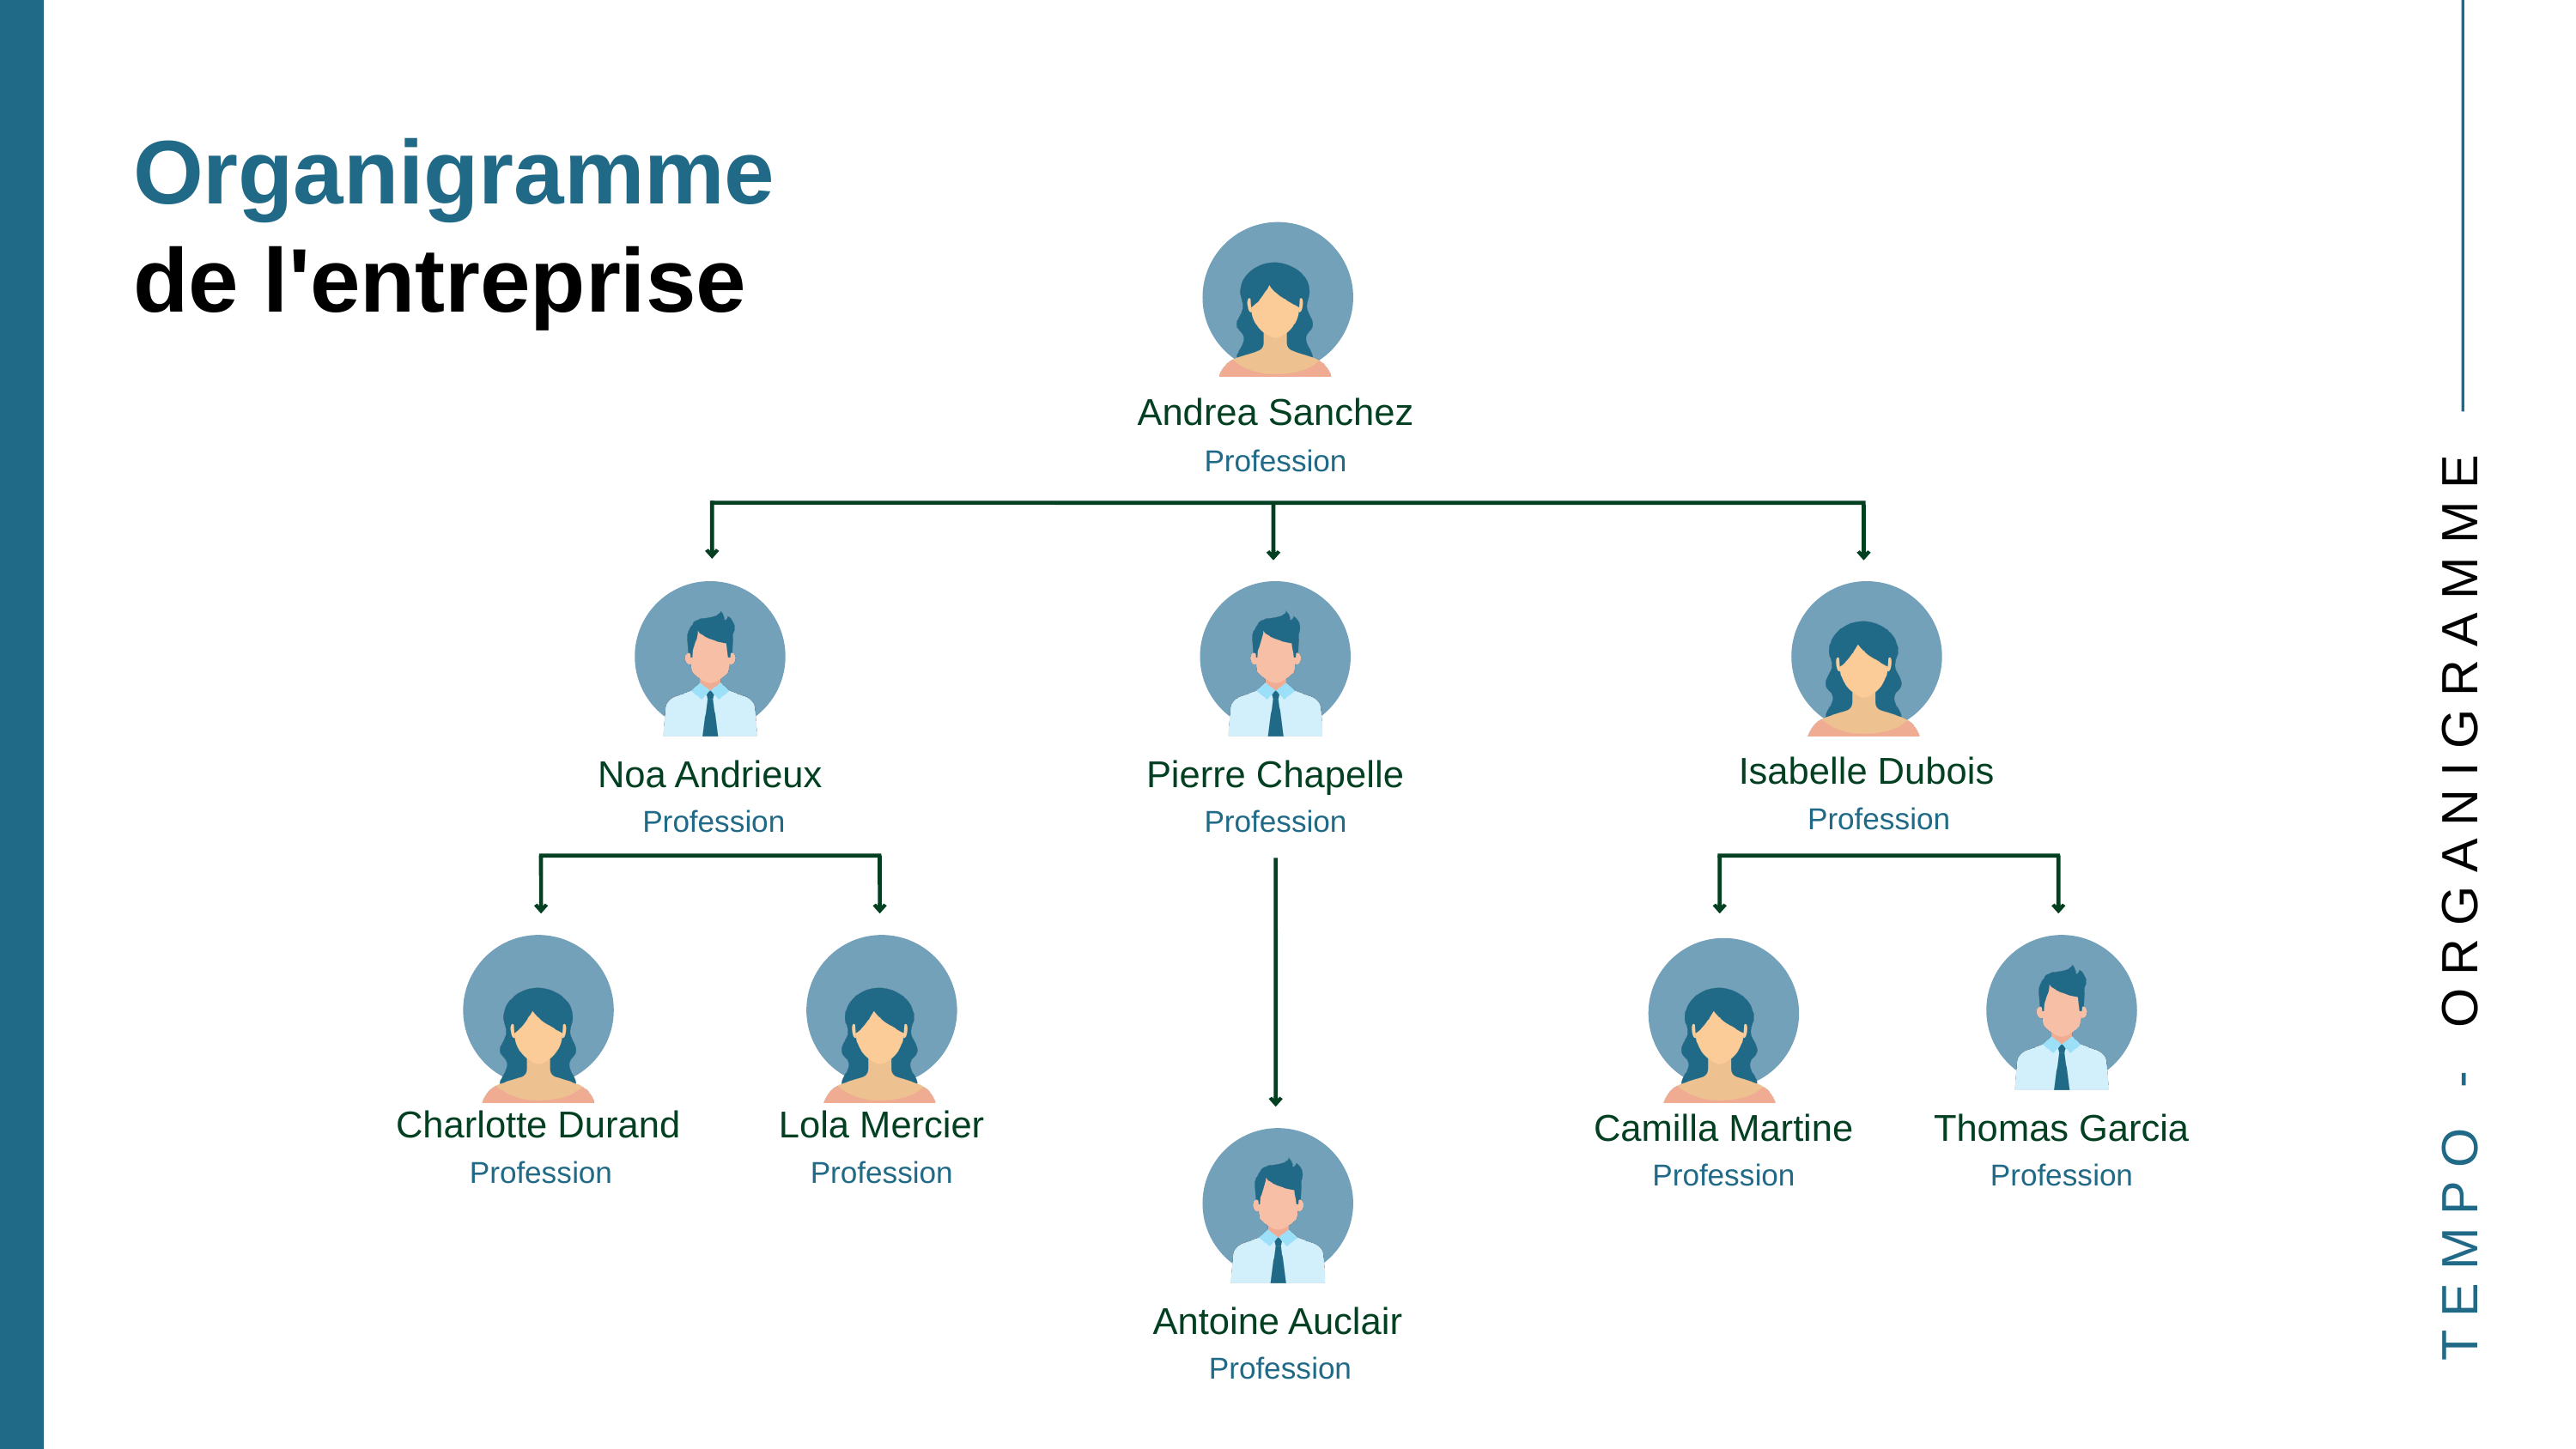

Organigramme

de l'entreprise

Andrea Sanchez
Profession

ORGANIGRAMME
Isabelle Dubois
Noa Andrieux
Pierre Chapelle
Profession
Profession
Profession

Charlotte Durand
Lola Mercier
Camilla Martine
Thomas Garcia

Profession
Profession
Profession
Profession
TEMPO -

Antoine Auclair
Profession